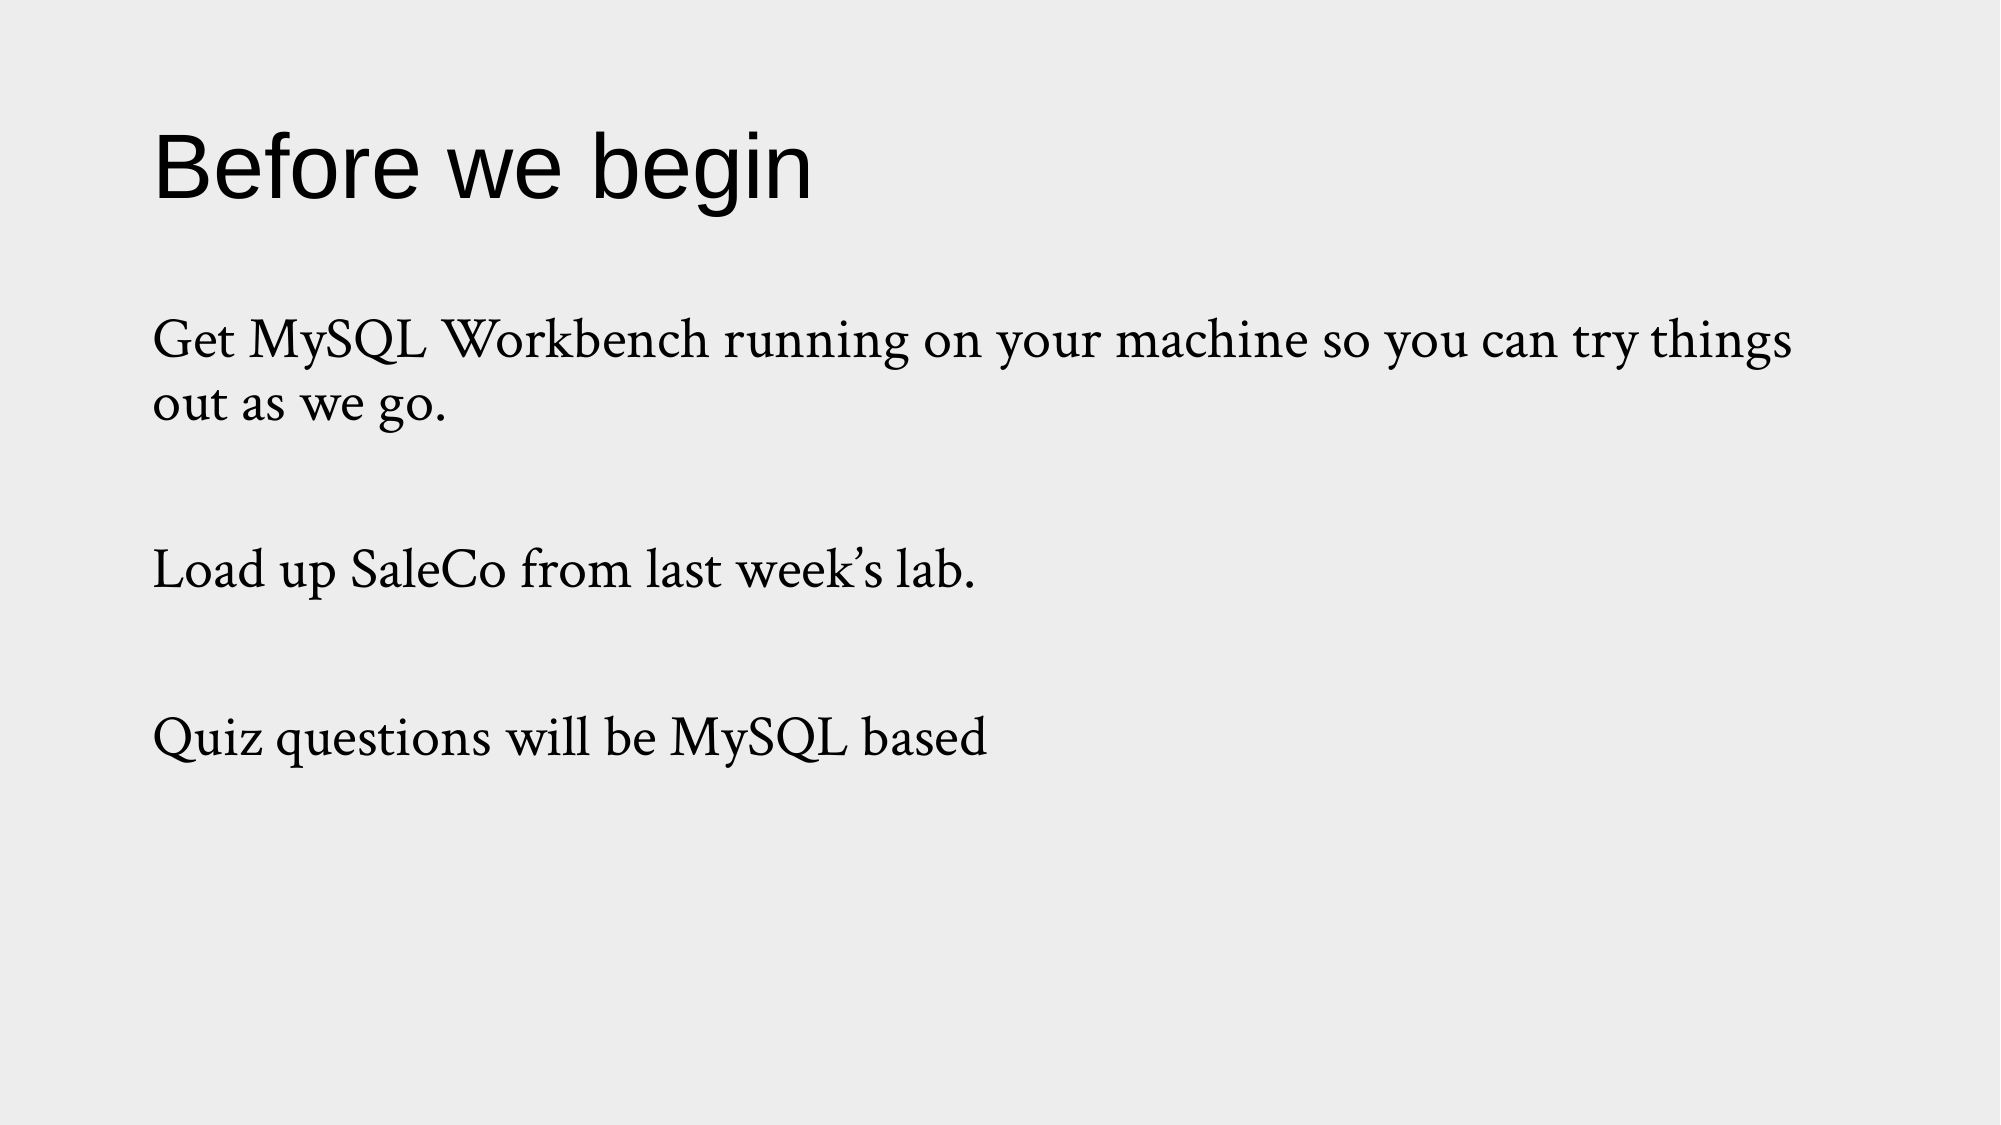

# Before we begin
Get MySQL Workbench running on your machine so you can try things out as we go.

Load up SaleCo from last week’s lab.

Quiz questions will be MySQL based